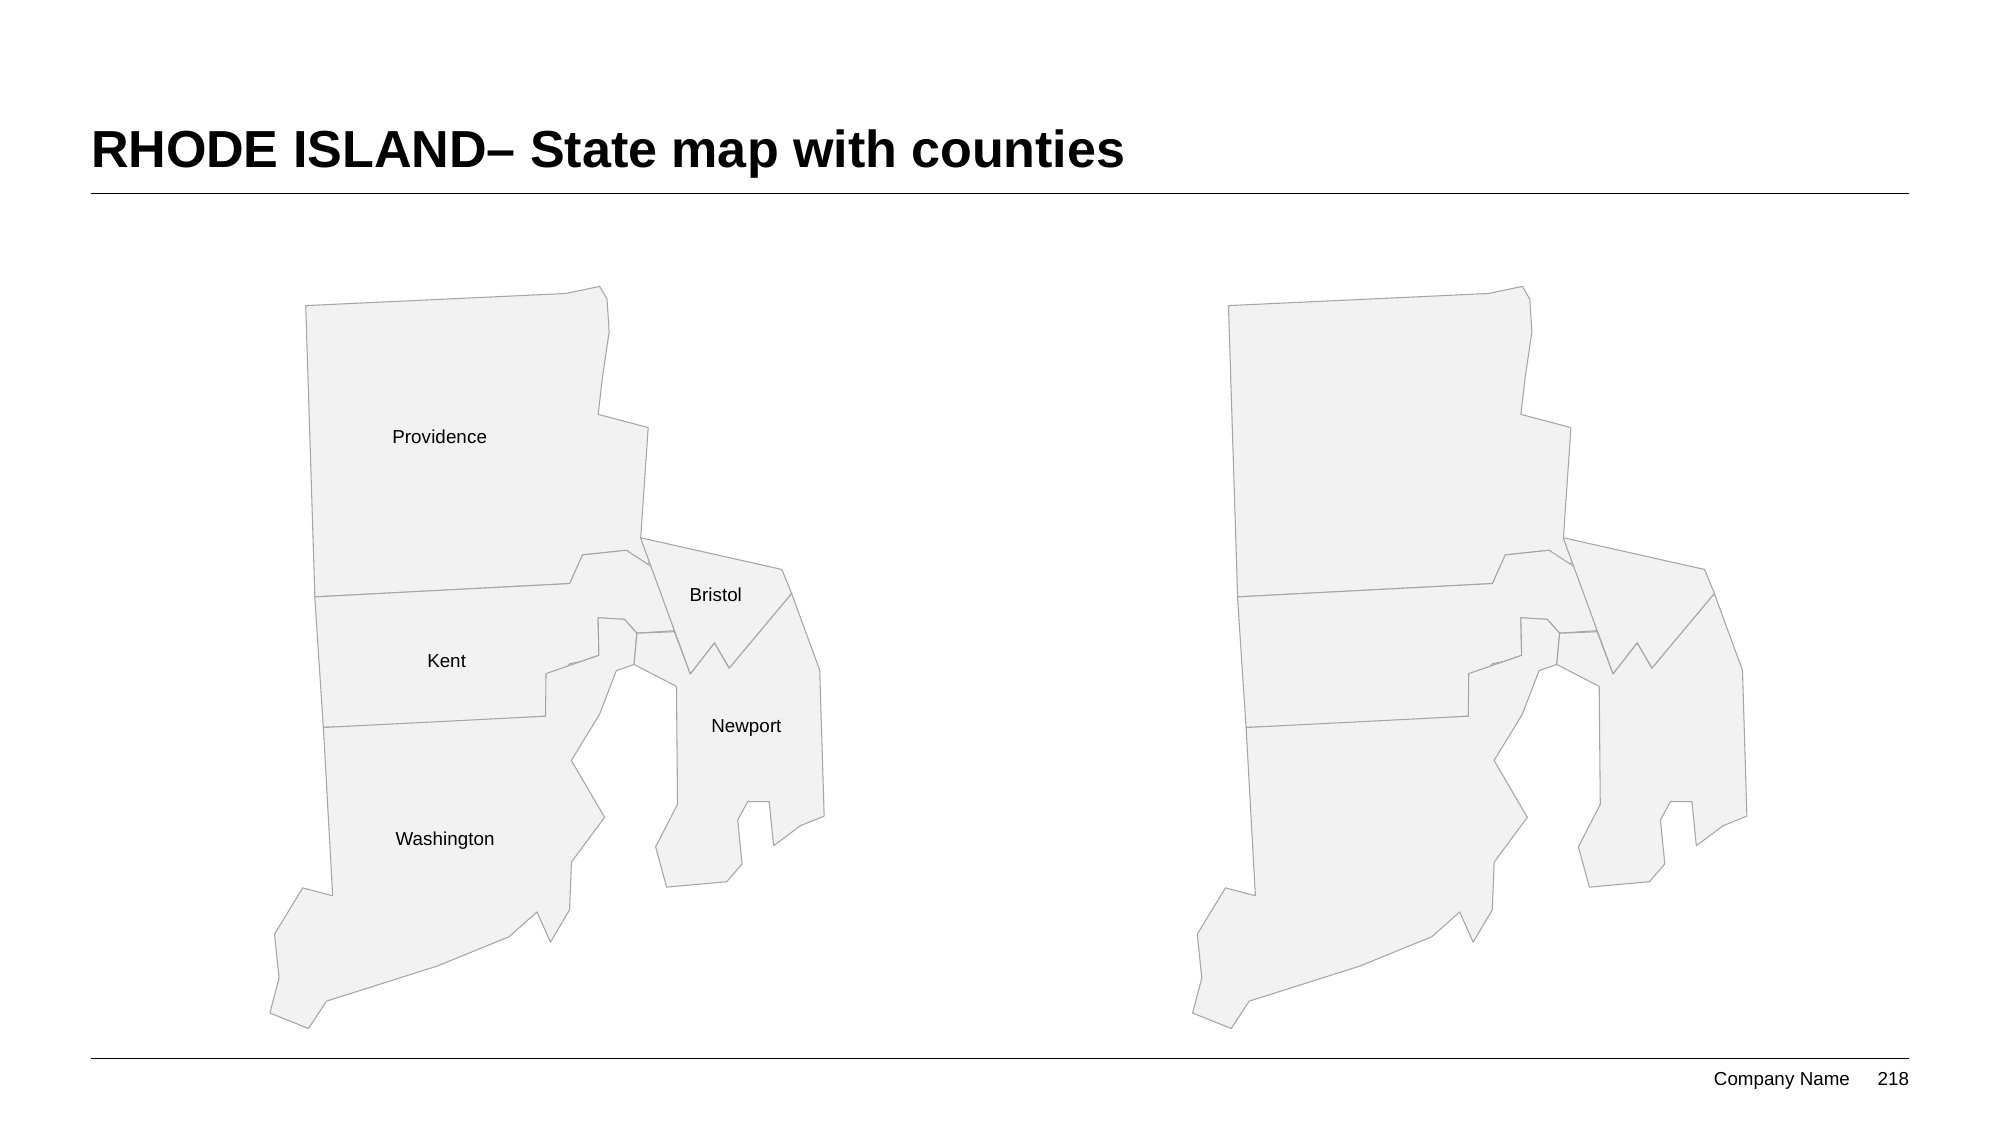

# RHODE ISLAND– State map with counties

Providence
Bristol
Kent
Newport
Washington